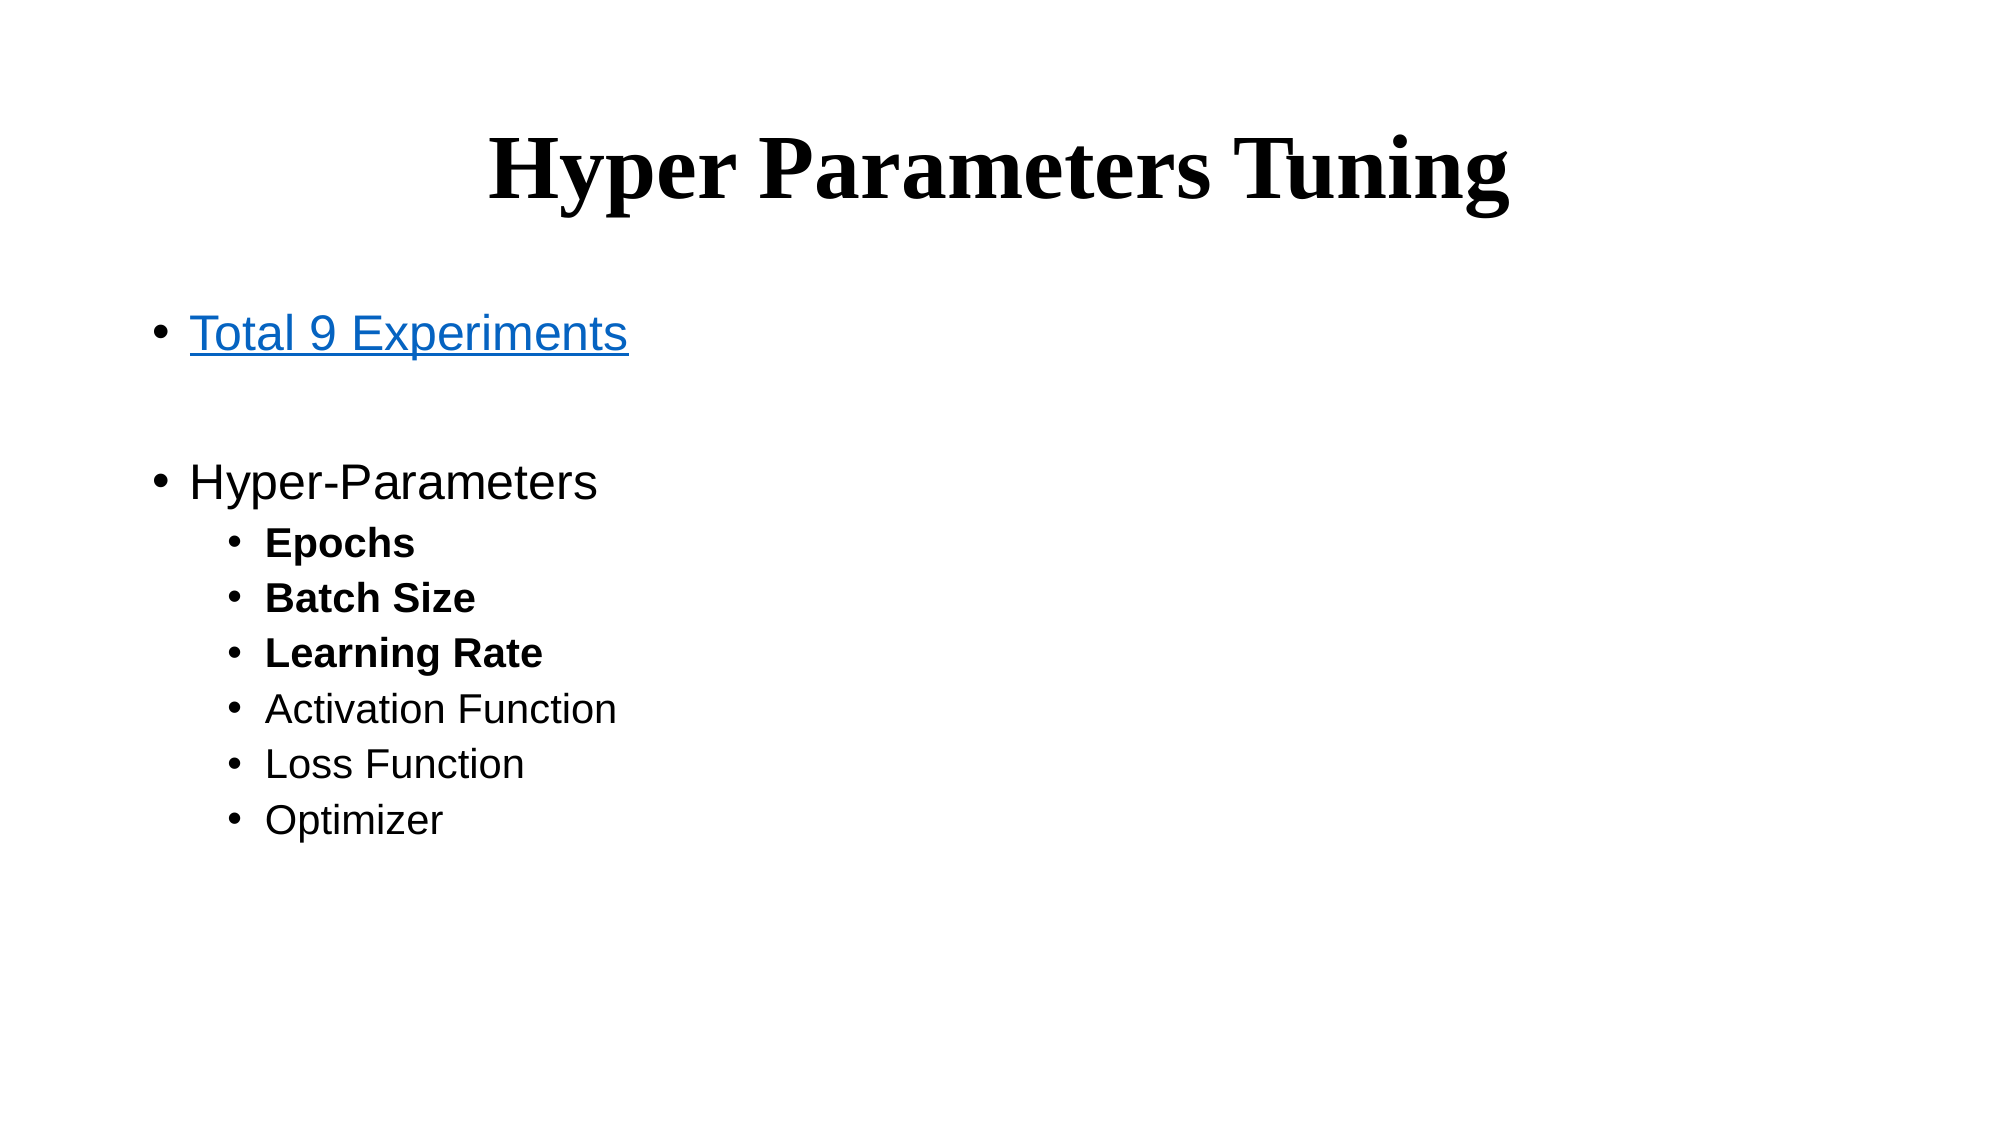

# Hyper Parameters Tuning
Total 9 Experiments

Hyper-Parameters
Epochs
Batch Size
Learning Rate
Activation Function
Loss Function
Optimizer